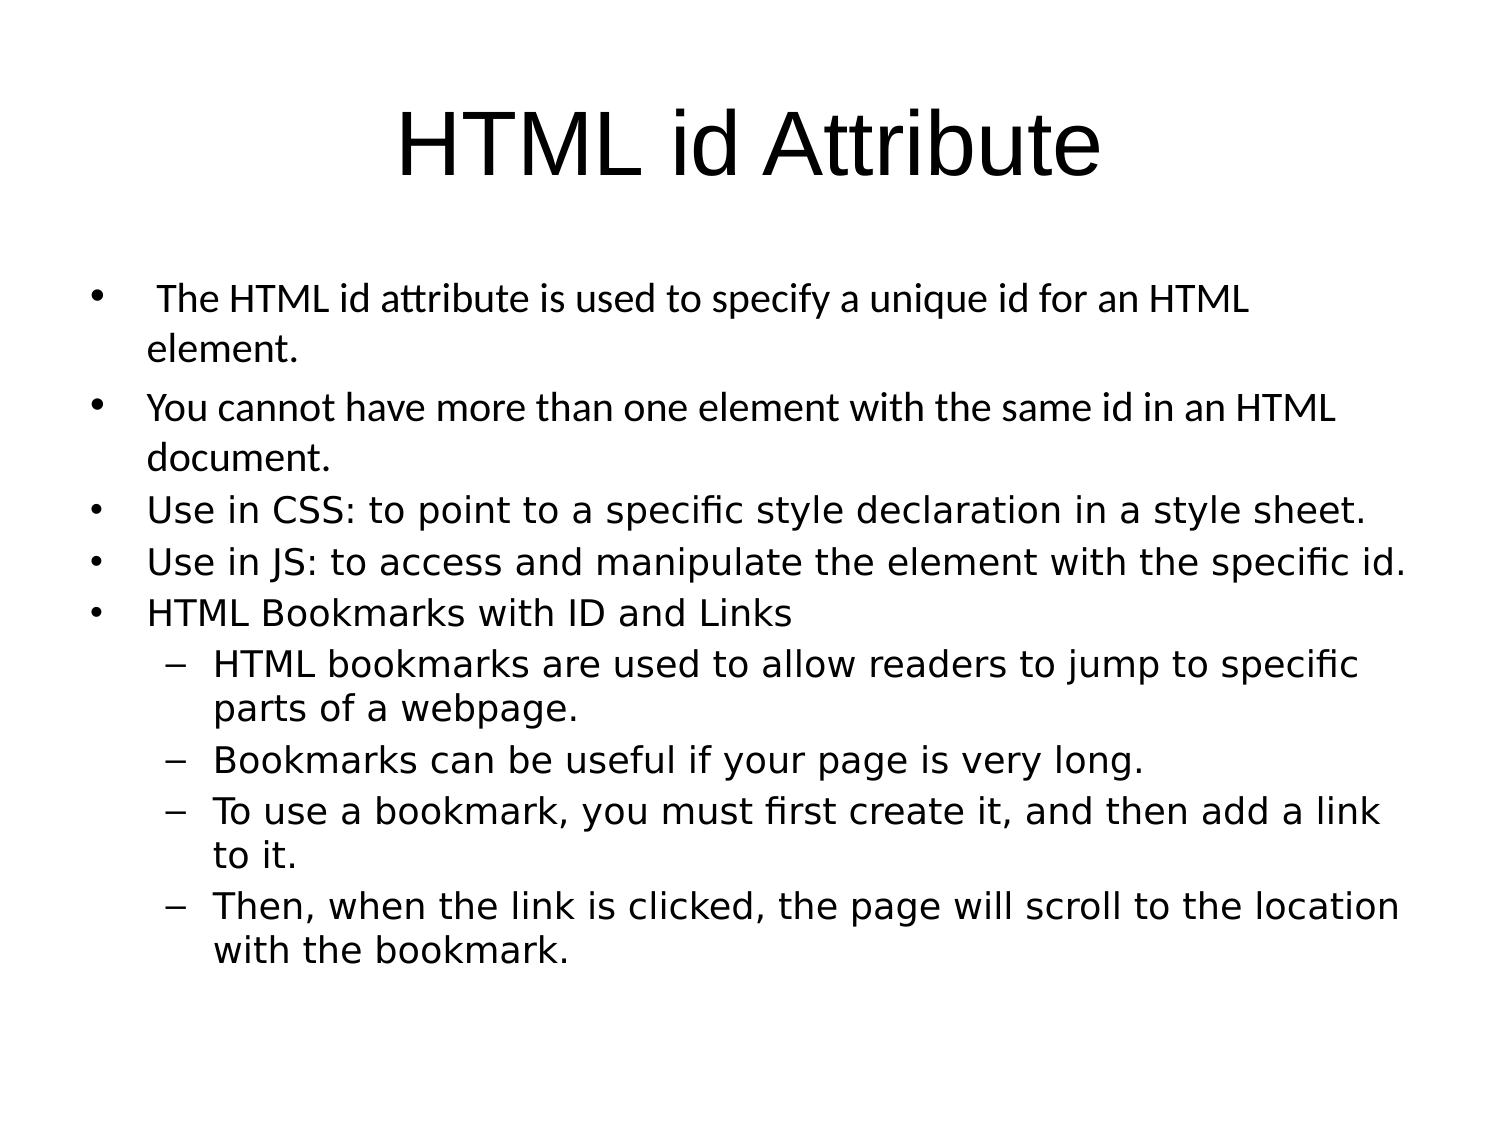

# HTML id Attribute
 The HTML id attribute is used to specify a unique id for an HTML element.
You cannot have more than one element with the same id in an HTML document.
Use in CSS: to point to a specific style declaration in a style sheet.
Use in JS: to access and manipulate the element with the specific id.
HTML Bookmarks with ID and Links
HTML bookmarks are used to allow readers to jump to specific parts of a webpage.
Bookmarks can be useful if your page is very long.
To use a bookmark, you must first create it, and then add a link to it.
Then, when the link is clicked, the page will scroll to the location with the bookmark.